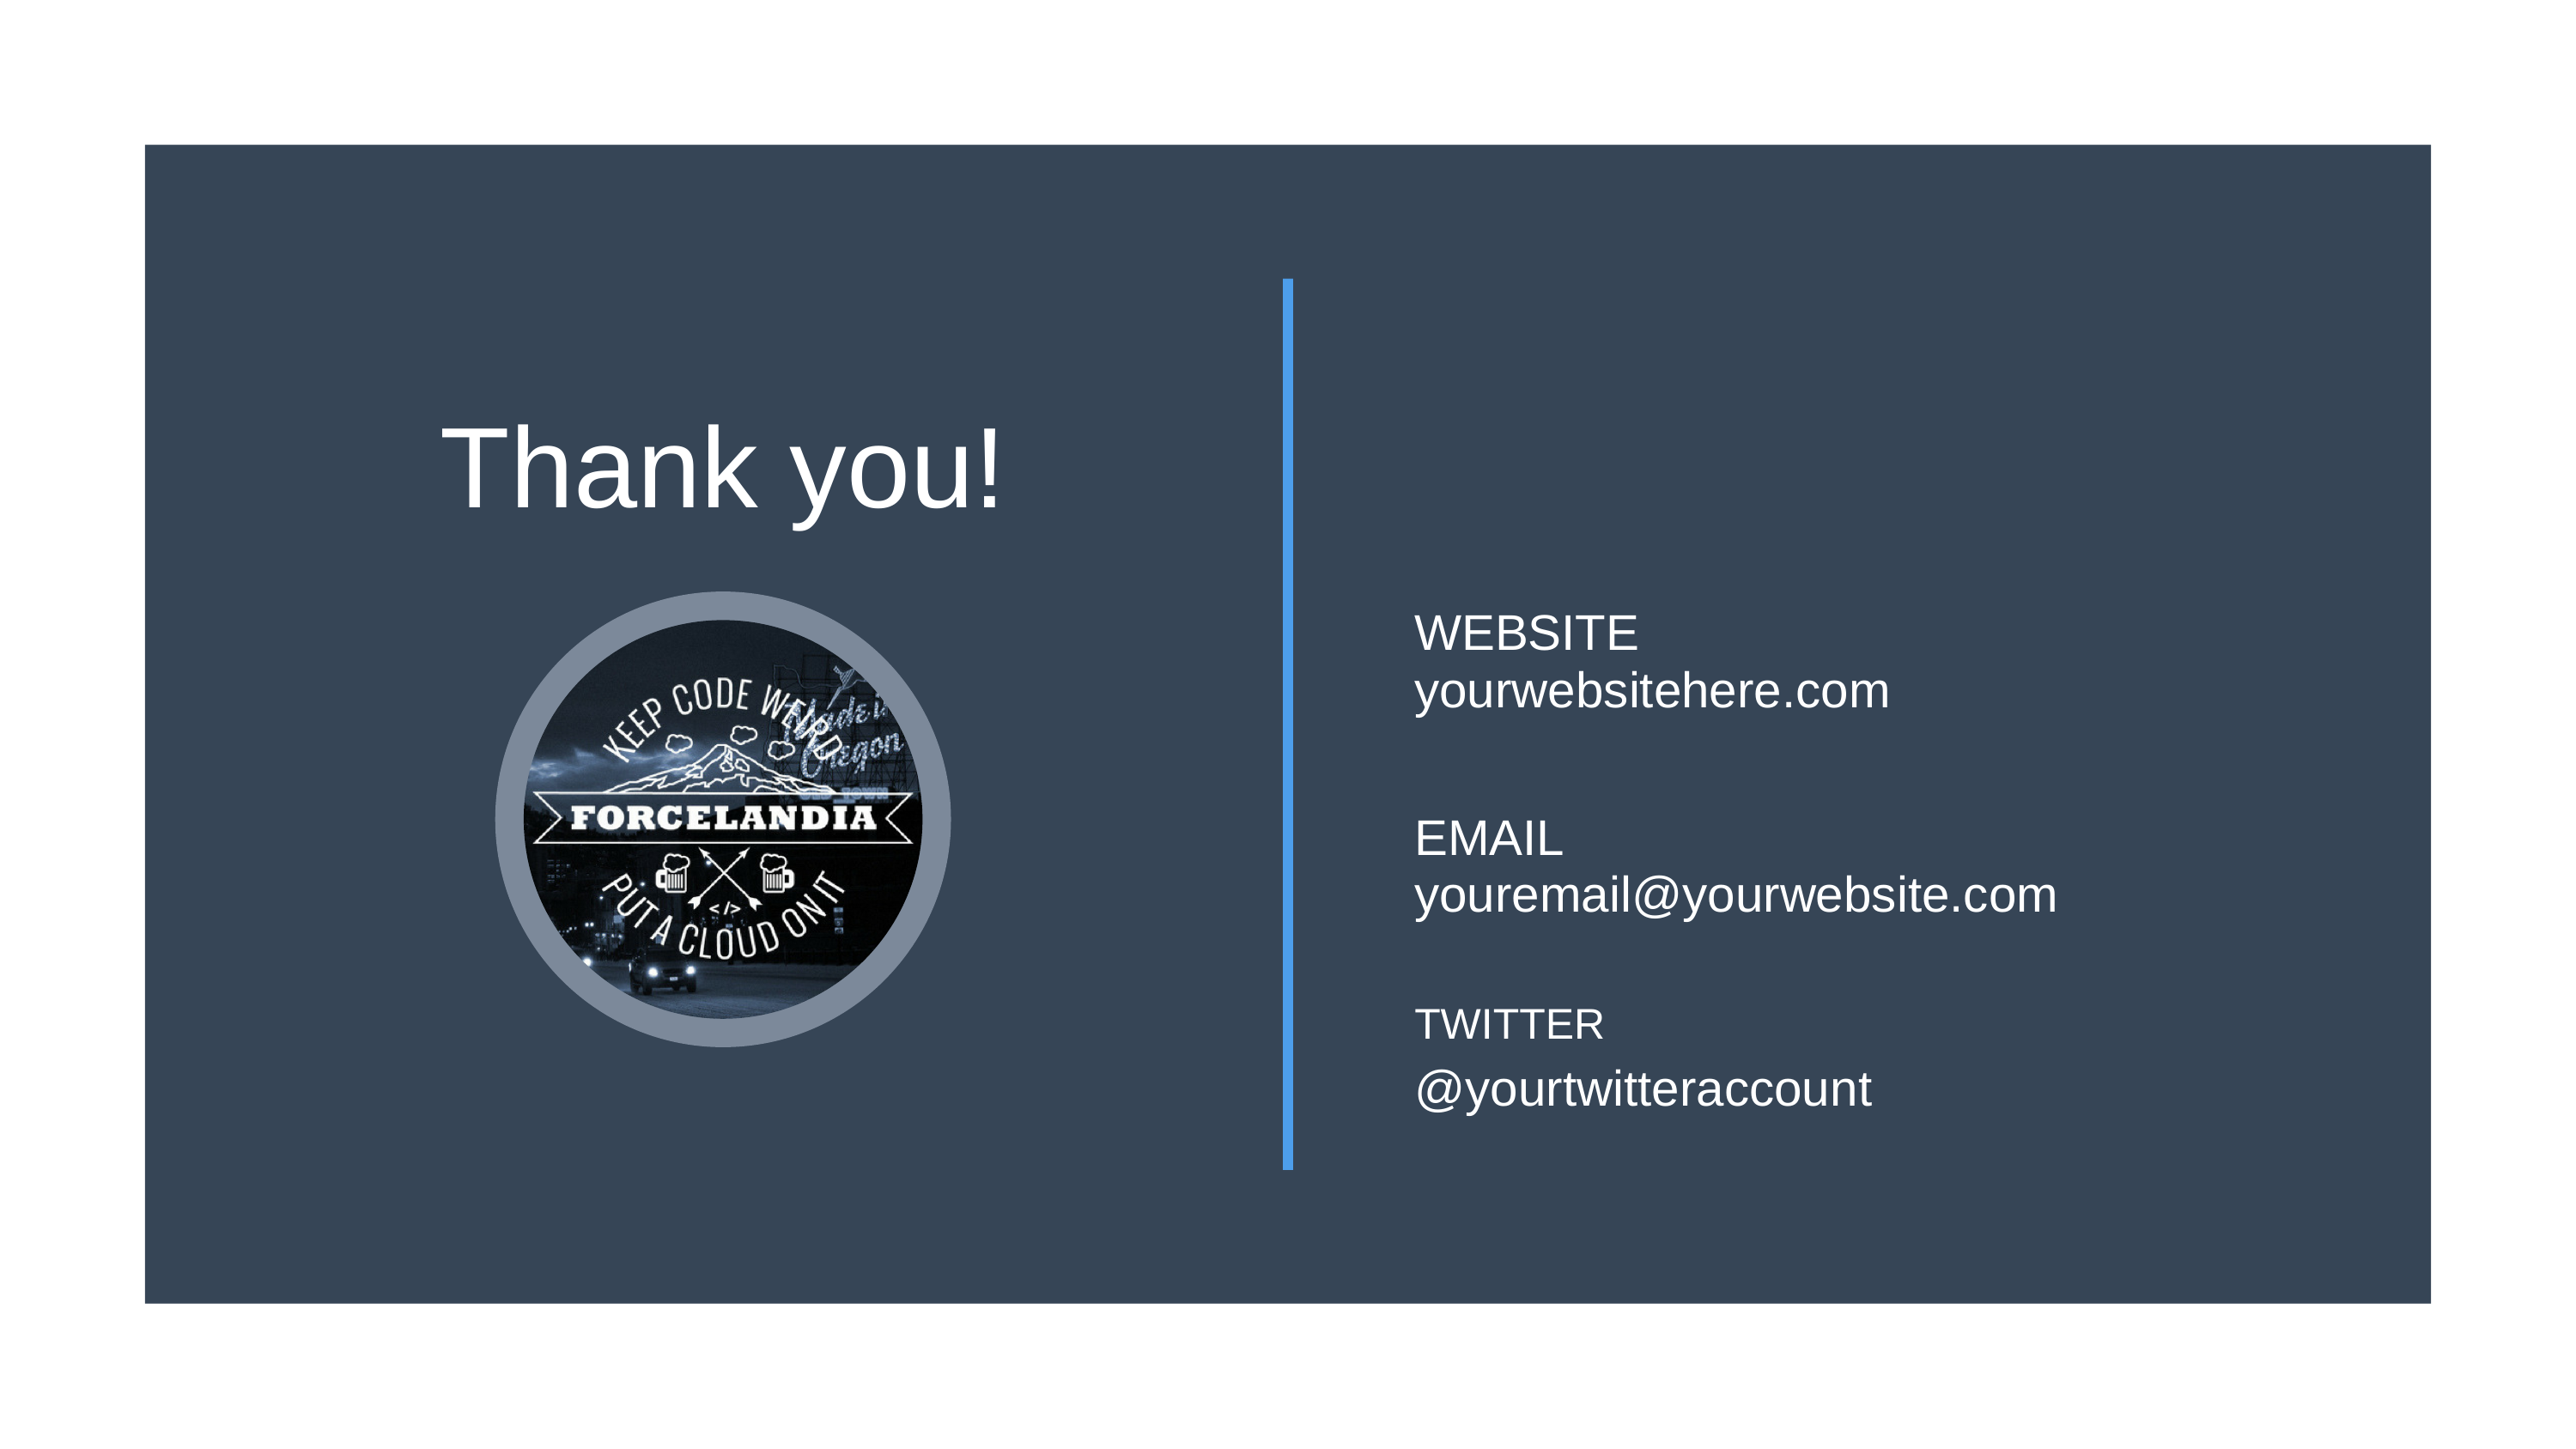

Thank you!
WEBSITE

yourwebsitehere.com

EMAIL
youremail@yourwebsite.com
TWITTER
@yourtwitteraccount